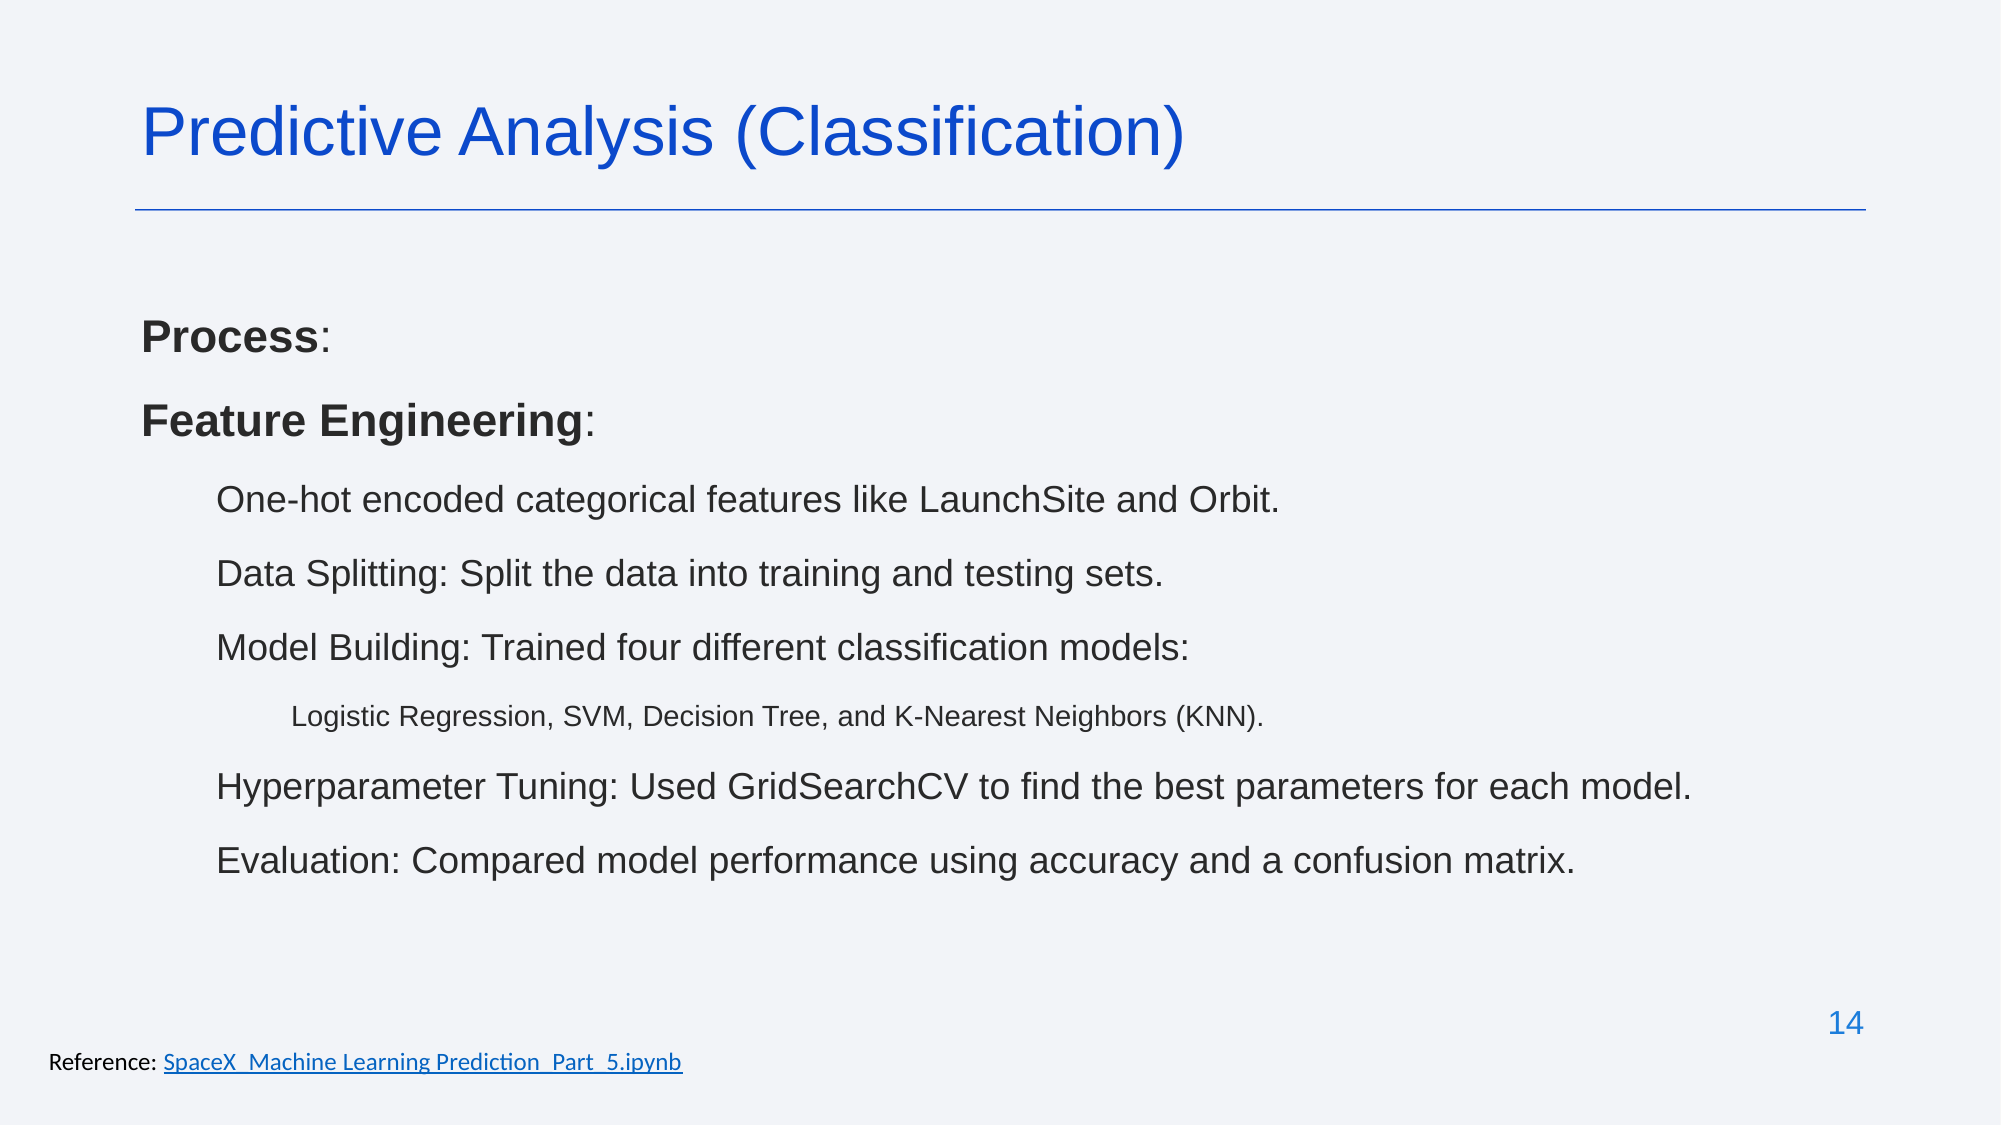

Predictive Analysis (Classification)
Process:
Feature Engineering:
One-hot encoded categorical features like LaunchSite and Orbit.
Data Splitting: Split the data into training and testing sets.
Model Building: Trained four different classification models:
Logistic Regression, SVM, Decision Tree, and K-Nearest Neighbors (KNN).
Hyperparameter Tuning: Used GridSearchCV to find the best parameters for each model.
Evaluation: Compared model performance using accuracy and a confusion matrix.
14
Reference: SpaceX_Machine Learning Prediction_Part_5.ipynb